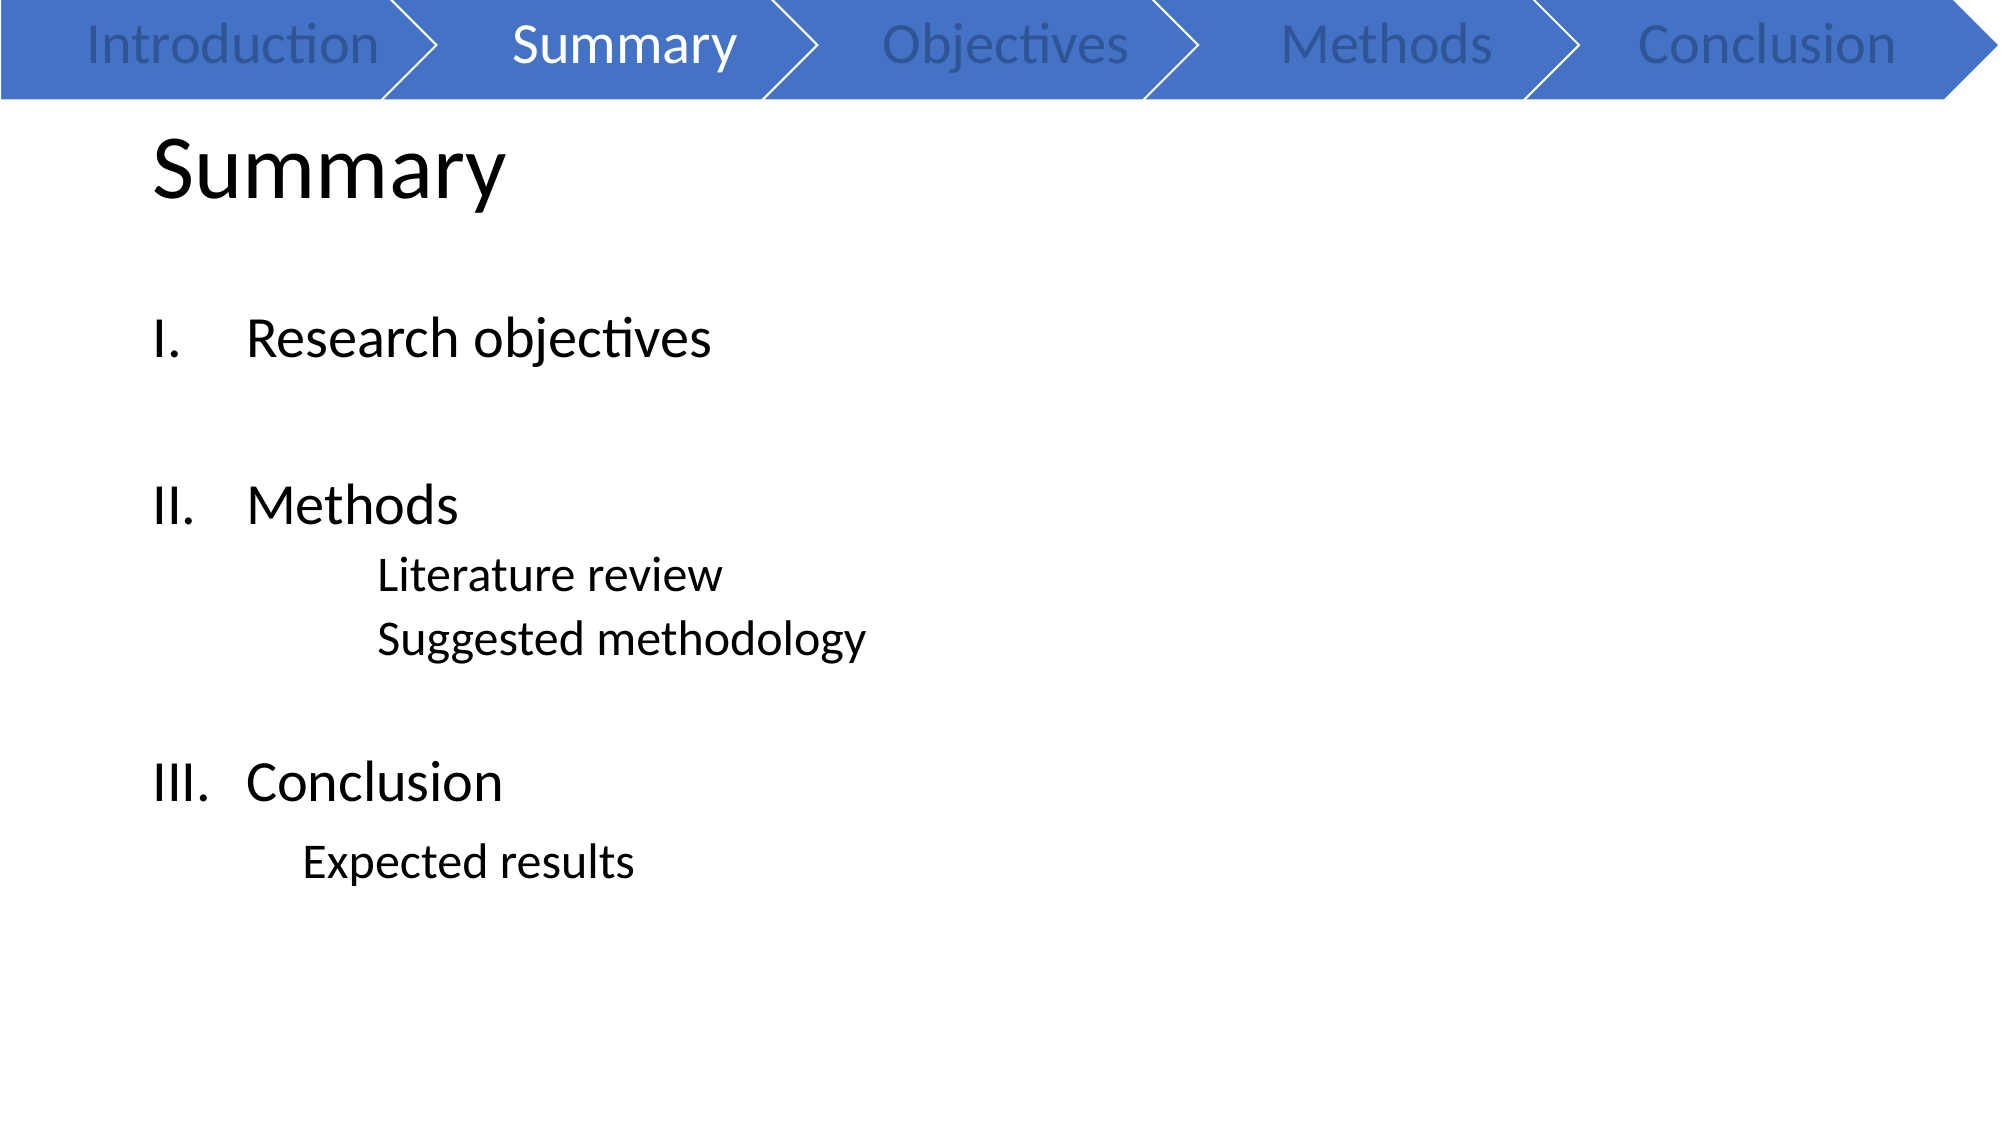

Introduction
Summary
Objectives
Methods
Conclusion
# Summary
Research objectives

Methods
	Literature review
	Suggested methodology

Conclusion
	Expected results